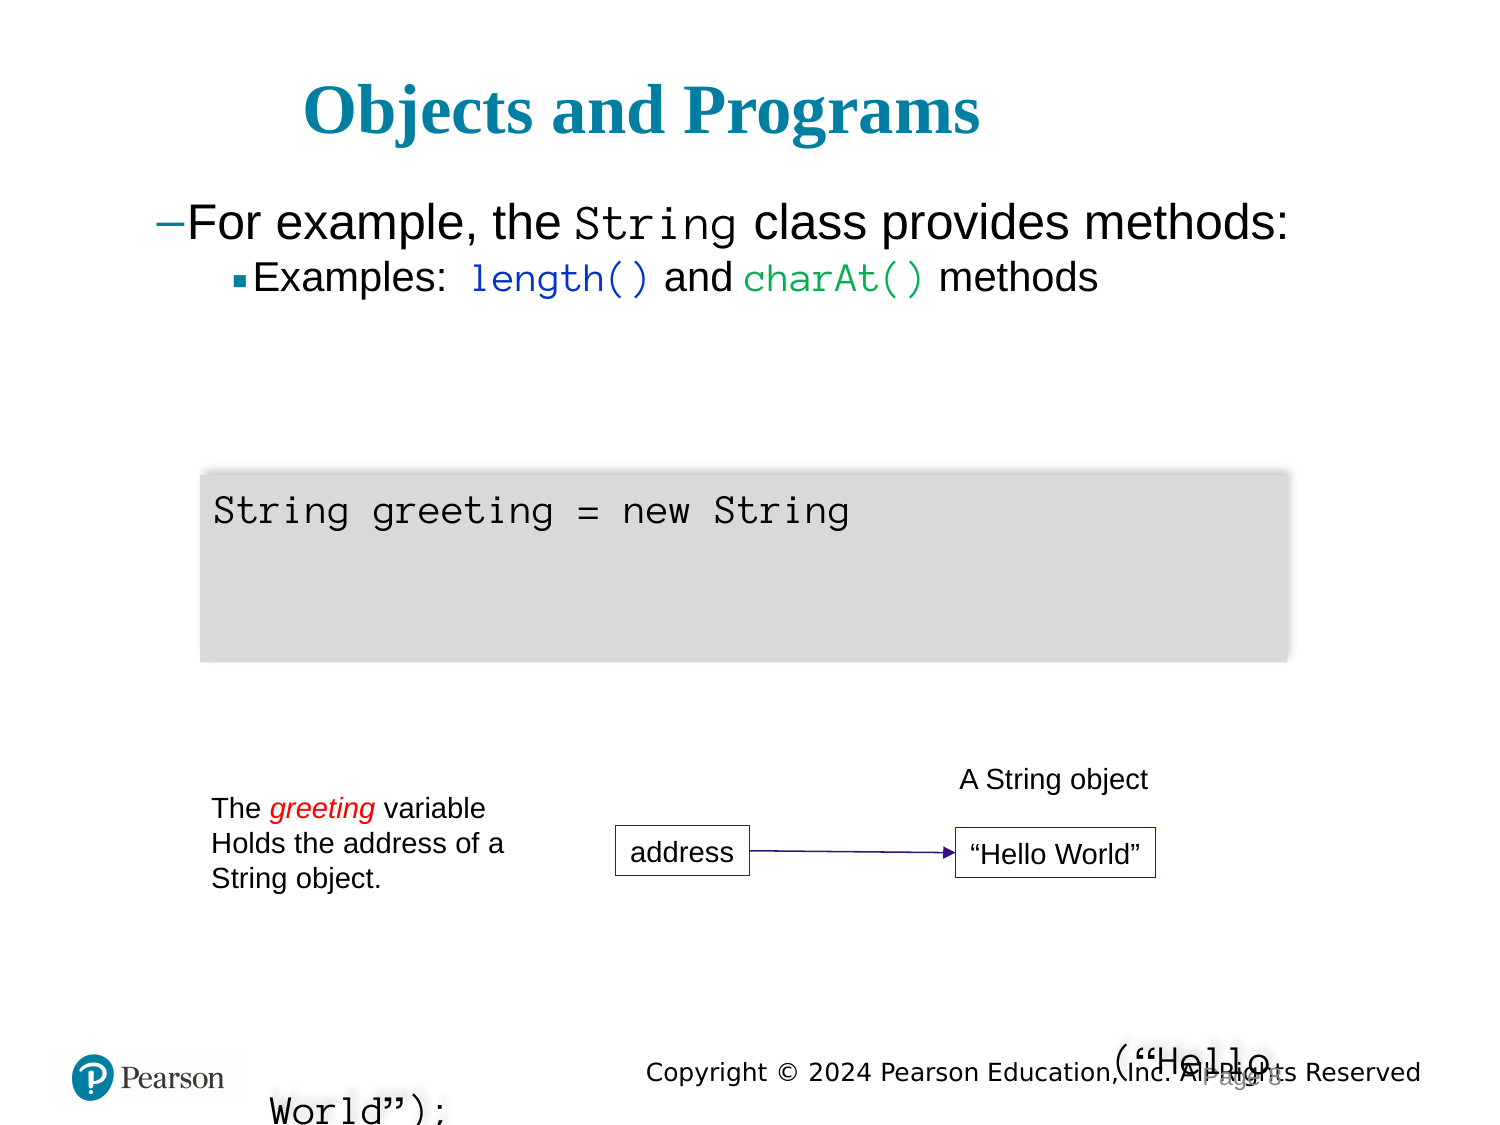

# Objects and Programs
For example, the String class provides methods:
Examples:  length() and charAt() methods
String greeting = new String                                                                                                                                                                                                                                                                                                                                                                                                                                                                                                                          (“Hello World”);
int len = greeting.length();
char c1 = greeting.charAt(0);
A String object
The greeting variable
Holds the address of a String object.
address
“Hello World”
Page 8